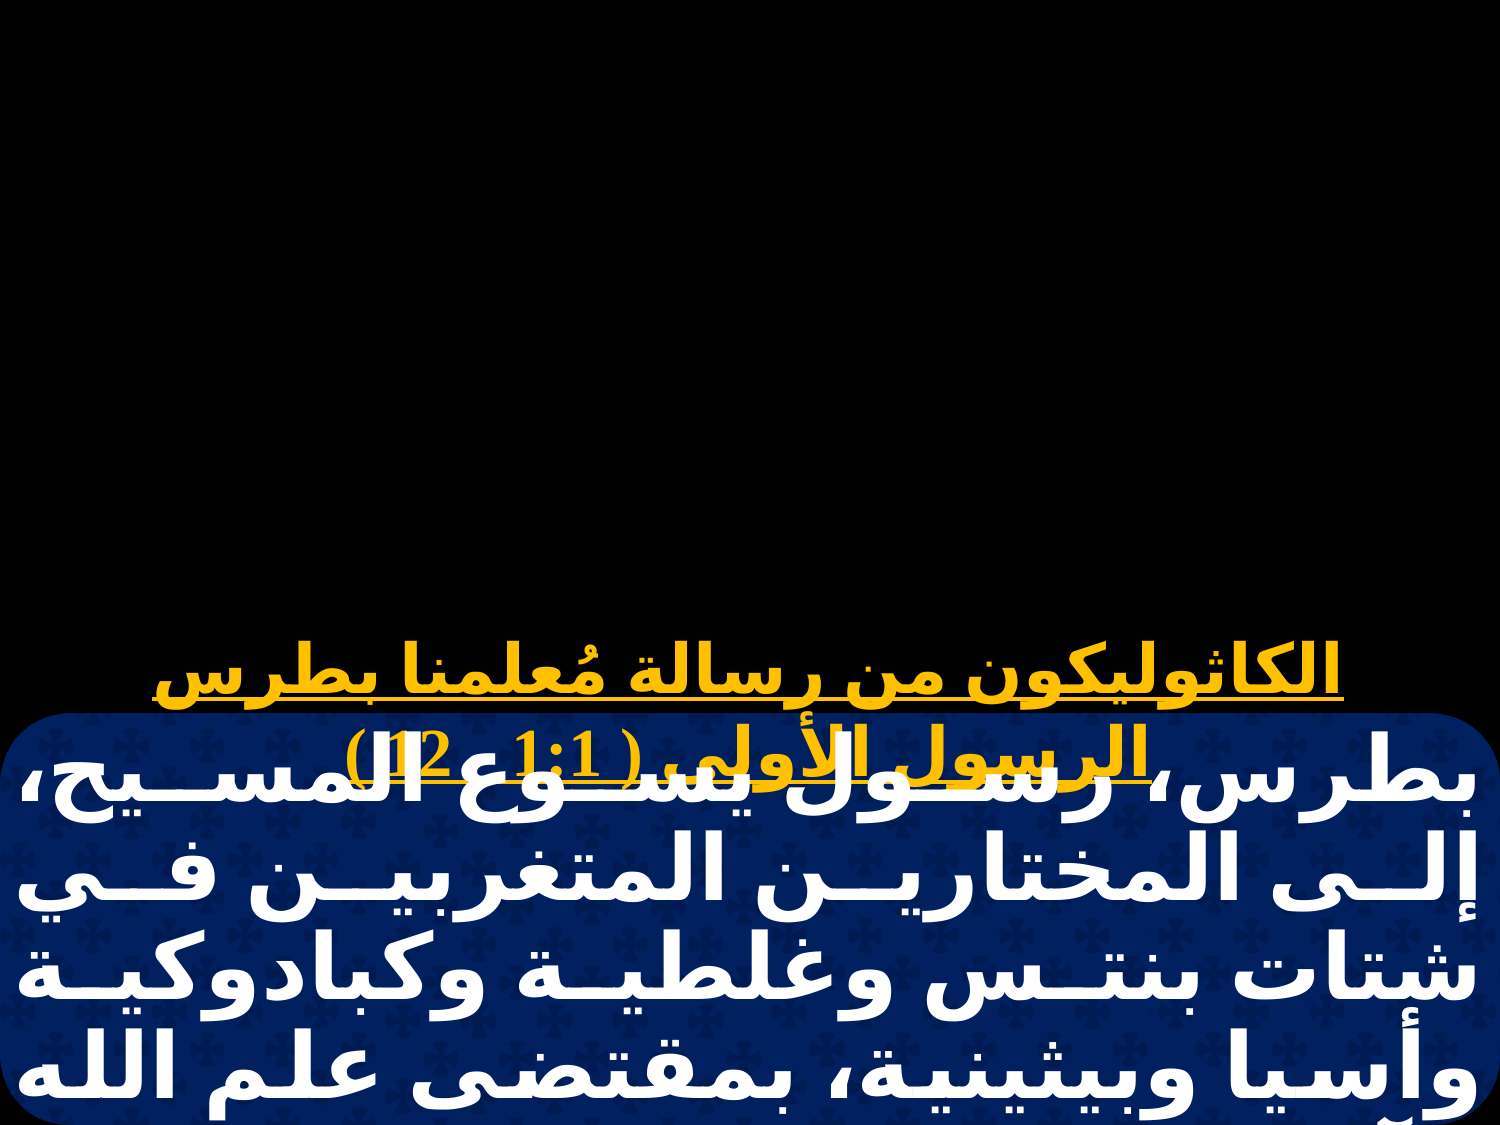

الكاثوليكون من رسالة مُعلمنا بطرس الرسول الأولى ( 1:1 - 12 )
بطرس، رسول يسوع المسيح، إلى المختارين المتغربين في شتات بنتس وغلطية وكبادوكية وأسيا وبيثينية، بمقتضى علم الله الآب السابق، في تقديس الروح للطاعة، ورش دم يسوع المسيح